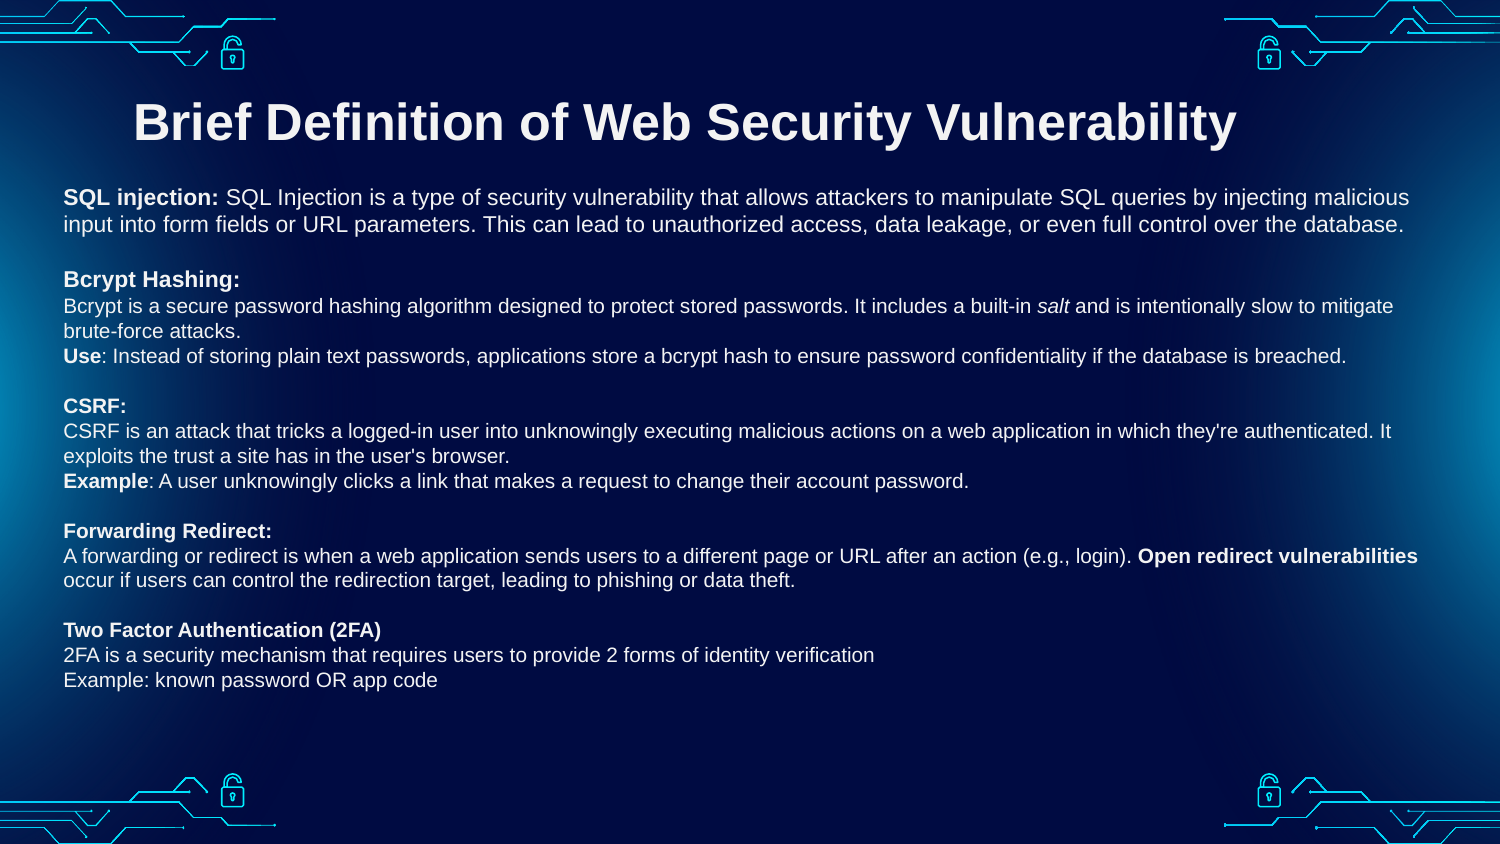

# Brief Definition of Web Security Vulnerability
SQL injection: SQL Injection is a type of security vulnerability that allows attackers to manipulate SQL queries by injecting malicious input into form fields or URL parameters. This can lead to unauthorized access, data leakage, or even full control over the database.

Bcrypt Hashing:
Bcrypt is a secure password hashing algorithm designed to protect stored passwords. It includes a built-in salt and is intentionally slow to mitigate brute-force attacks.
Use: Instead of storing plain text passwords, applications store a bcrypt hash to ensure password confidentiality if the database is breached.

CSRF:
CSRF is an attack that tricks a logged-in user into unknowingly executing malicious actions on a web application in which they're authenticated. It exploits the trust a site has in the user's browser.
Example: A user unknowingly clicks a link that makes a request to change their account password.

Forwarding Redirect:
A forwarding or redirect is when a web application sends users to a different page or URL after an action (e.g., login). Open redirect vulnerabilities occur if users can control the redirection target, leading to phishing or data theft.

Two Factor Authentication (2FA)
2FA is a security mechanism that requires users to provide 2 forms of identity verification
Example: known password OR app code